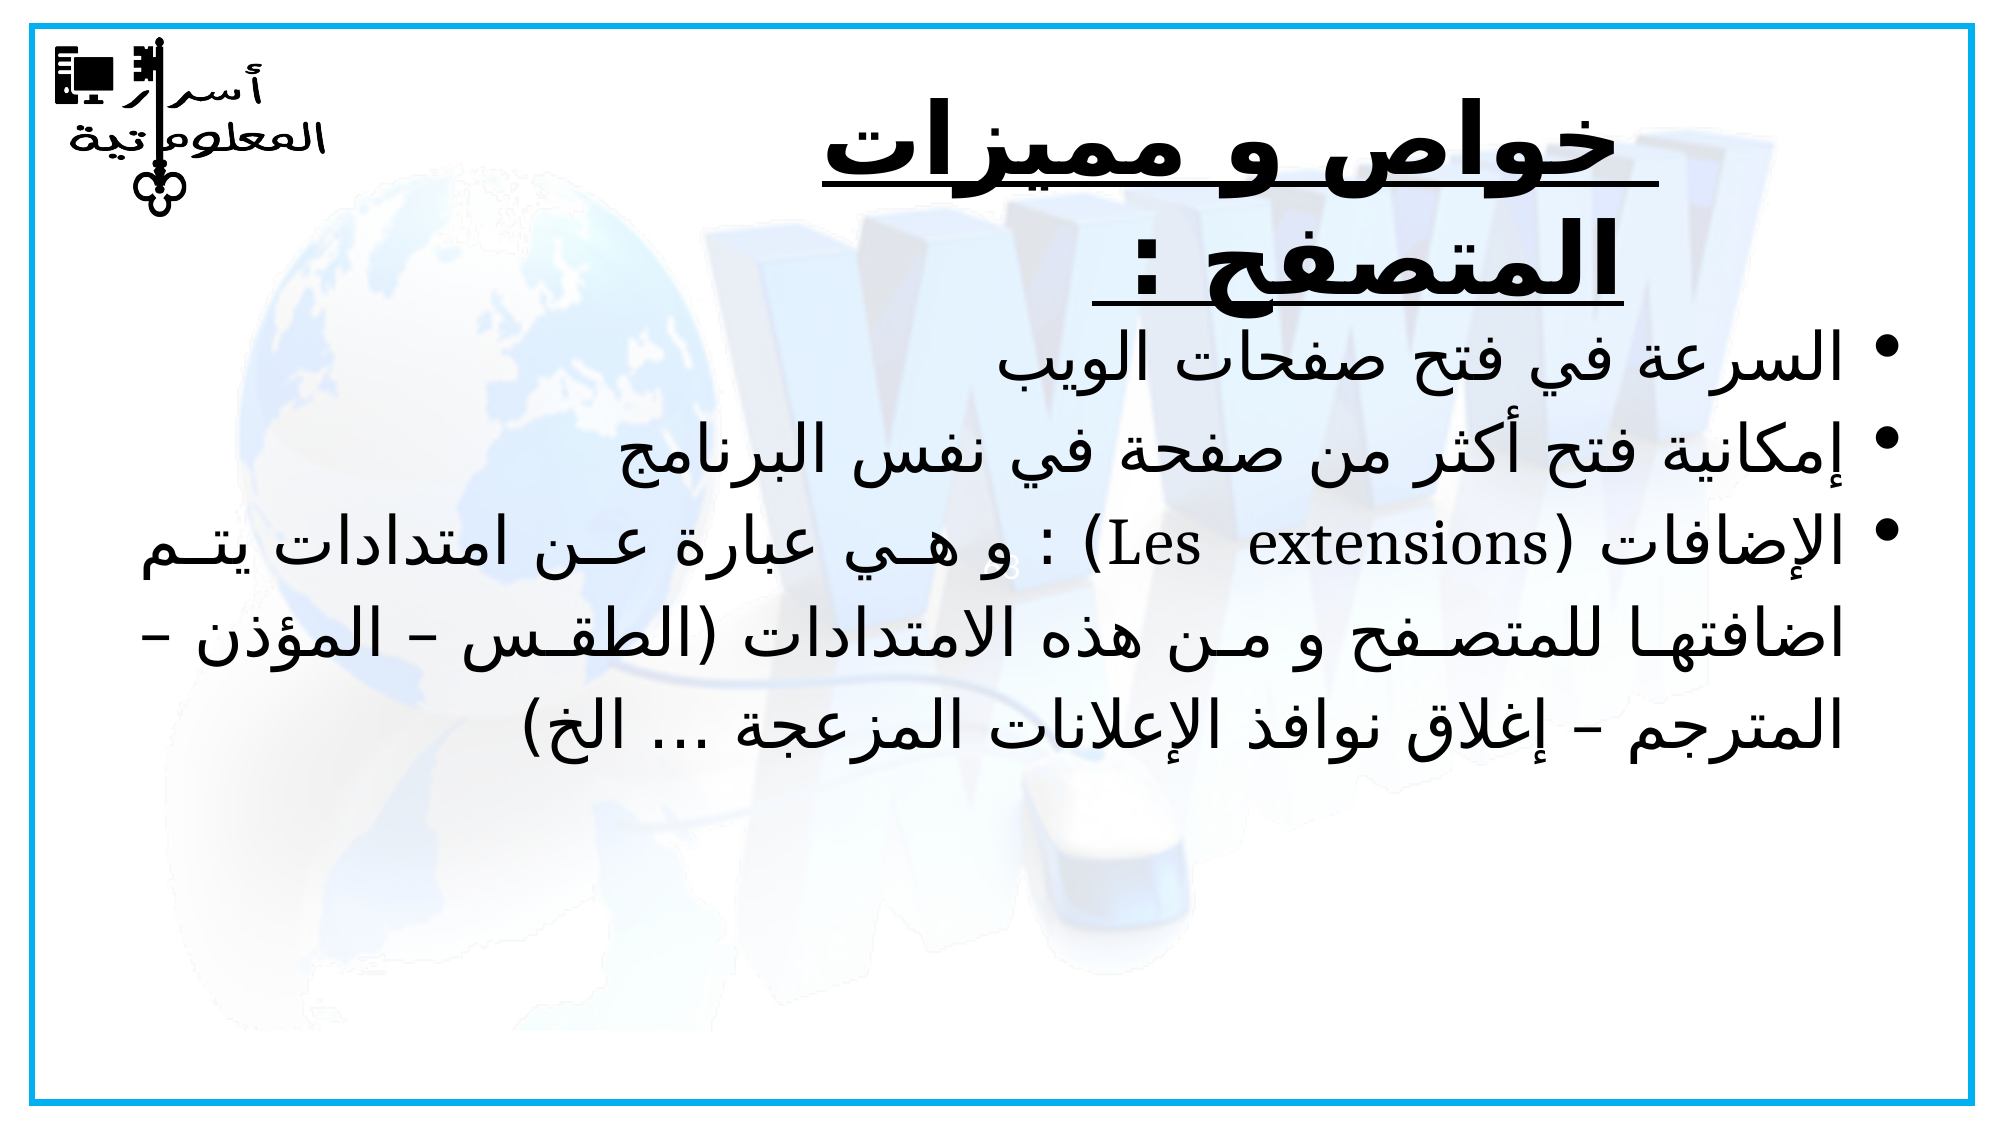

خواص و مميزات المتصفح :
السرعة في فتح صفحات الويب
إمكانية فتح أكثر من صفحة في نفس البرنامج
الإضافات (Les extensions) : و هي عبارة عن امتدادات يتم اضافتها للمتصفح و من هذه الامتدادات (الطقس – المؤذن – المترجم – إغلاق نوافذ الإعلانات المزعجة ... الخ)